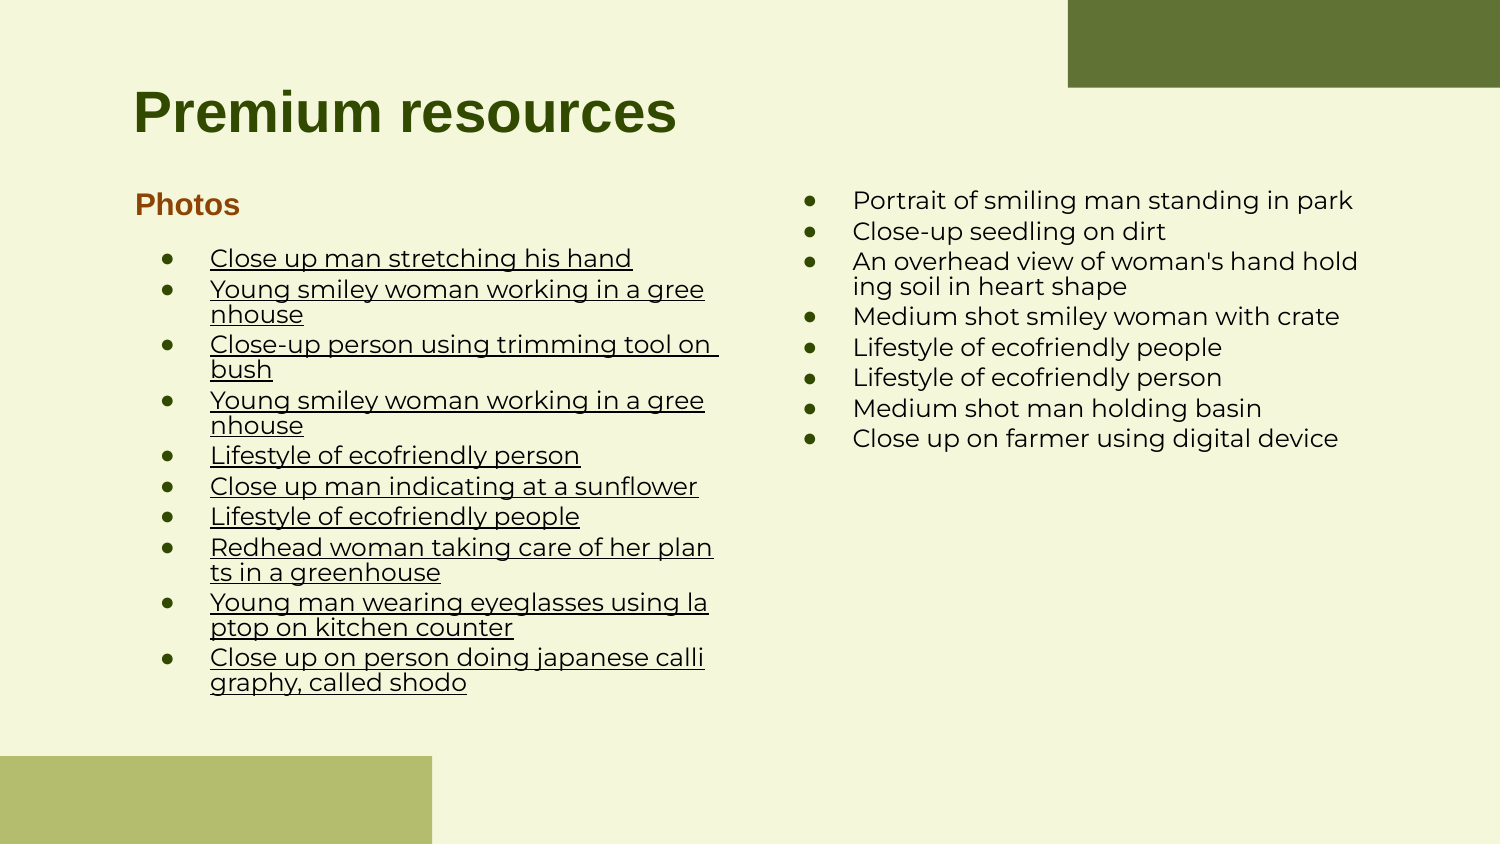

# Premium resources
Photos
Close up man stretching his hand
Young smiley woman working in a greenhouse
Close-up person using trimming tool on bush
Young smiley woman working in a greenhouse
Lifestyle of ecofriendly person
Close up man indicating at a sunflower
Lifestyle of ecofriendly people
Redhead woman taking care of her plants in a greenhouse
Young man wearing eyeglasses using laptop on kitchen counter
Close up on person doing japanese calligraphy, called shodo
Portrait of smiling man standing in park
Close-up seedling on dirt
An overhead view of woman's hand holding soil in heart shape
Medium shot smiley woman with crate
Lifestyle of ecofriendly people
Lifestyle of ecofriendly person
Medium shot man holding basin
Close up on farmer using digital device